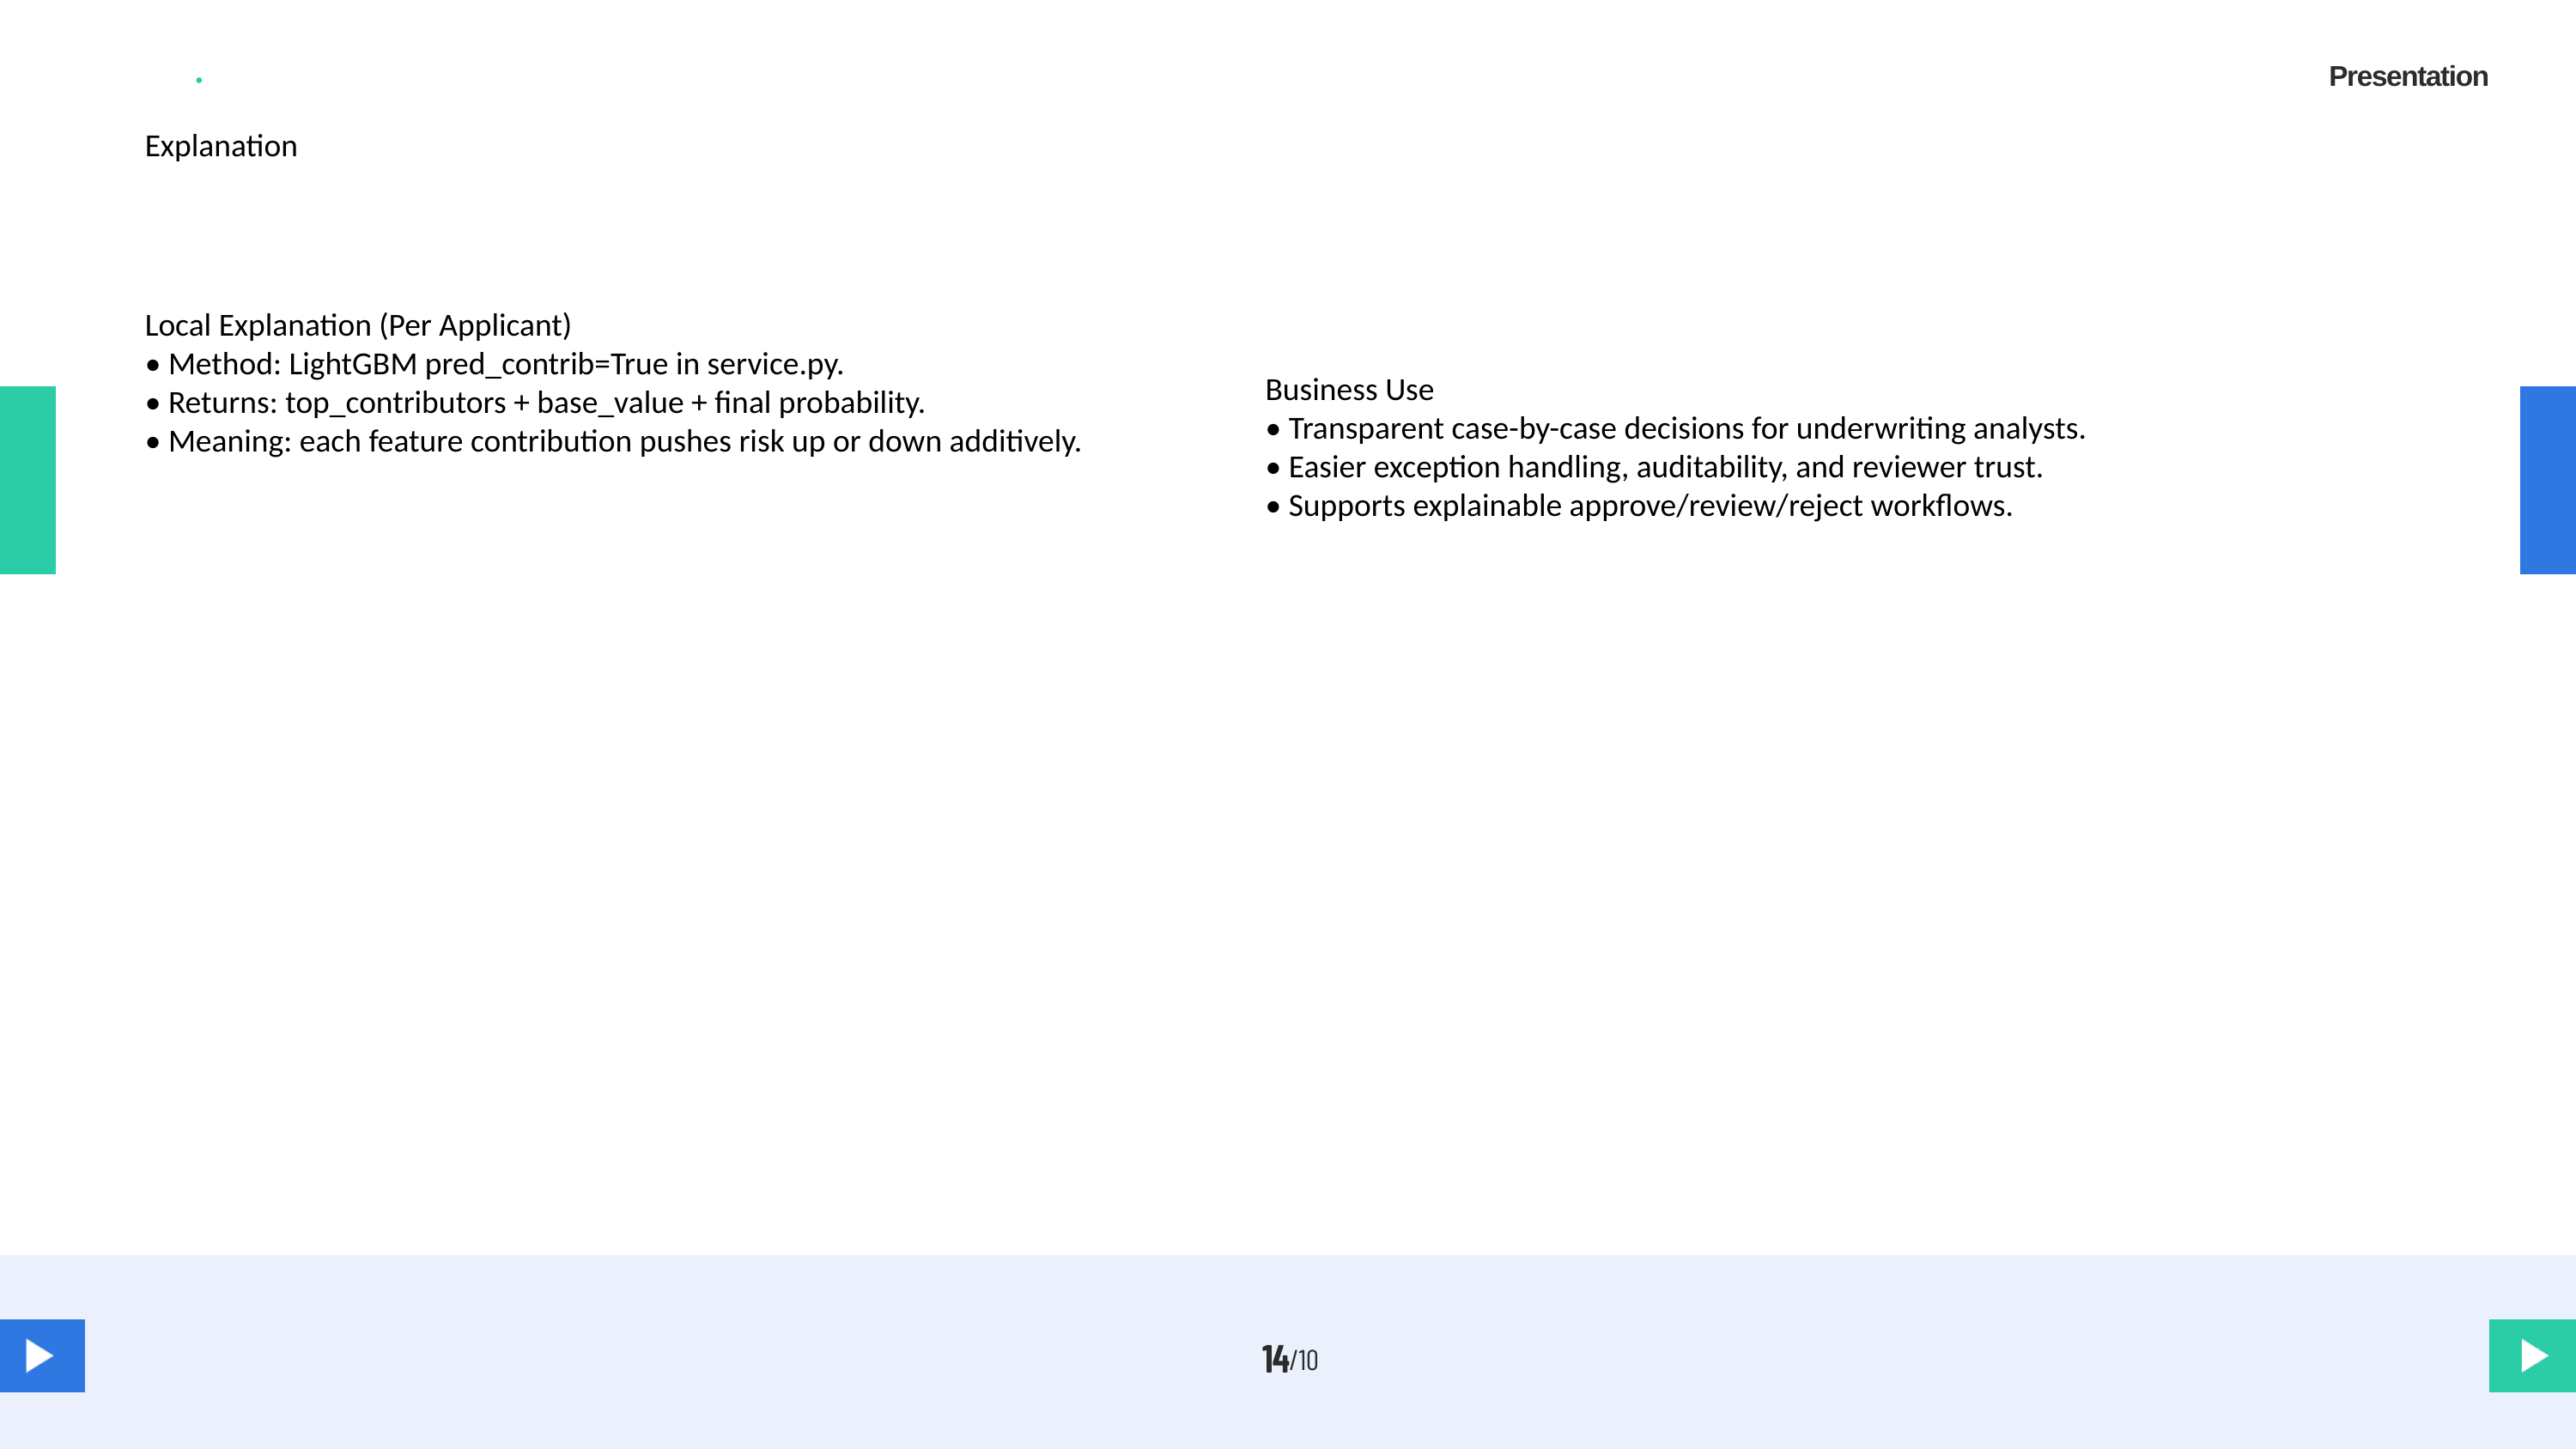

Presentation

Explanation
Local Explanation (Per Applicant)
• Method: LightGBM pred_contrib=True in service.py.
• Returns: top_contributors + base_value + final probability.
• Meaning: each feature contribution pushes risk up or down additively.
Business Use
• Transparent case-by-case decisions for underwriting analysts.
• Easier exception handling, auditability, and reviewer trust.
• Supports explainable approve/review/reject workflows.

14
/
10